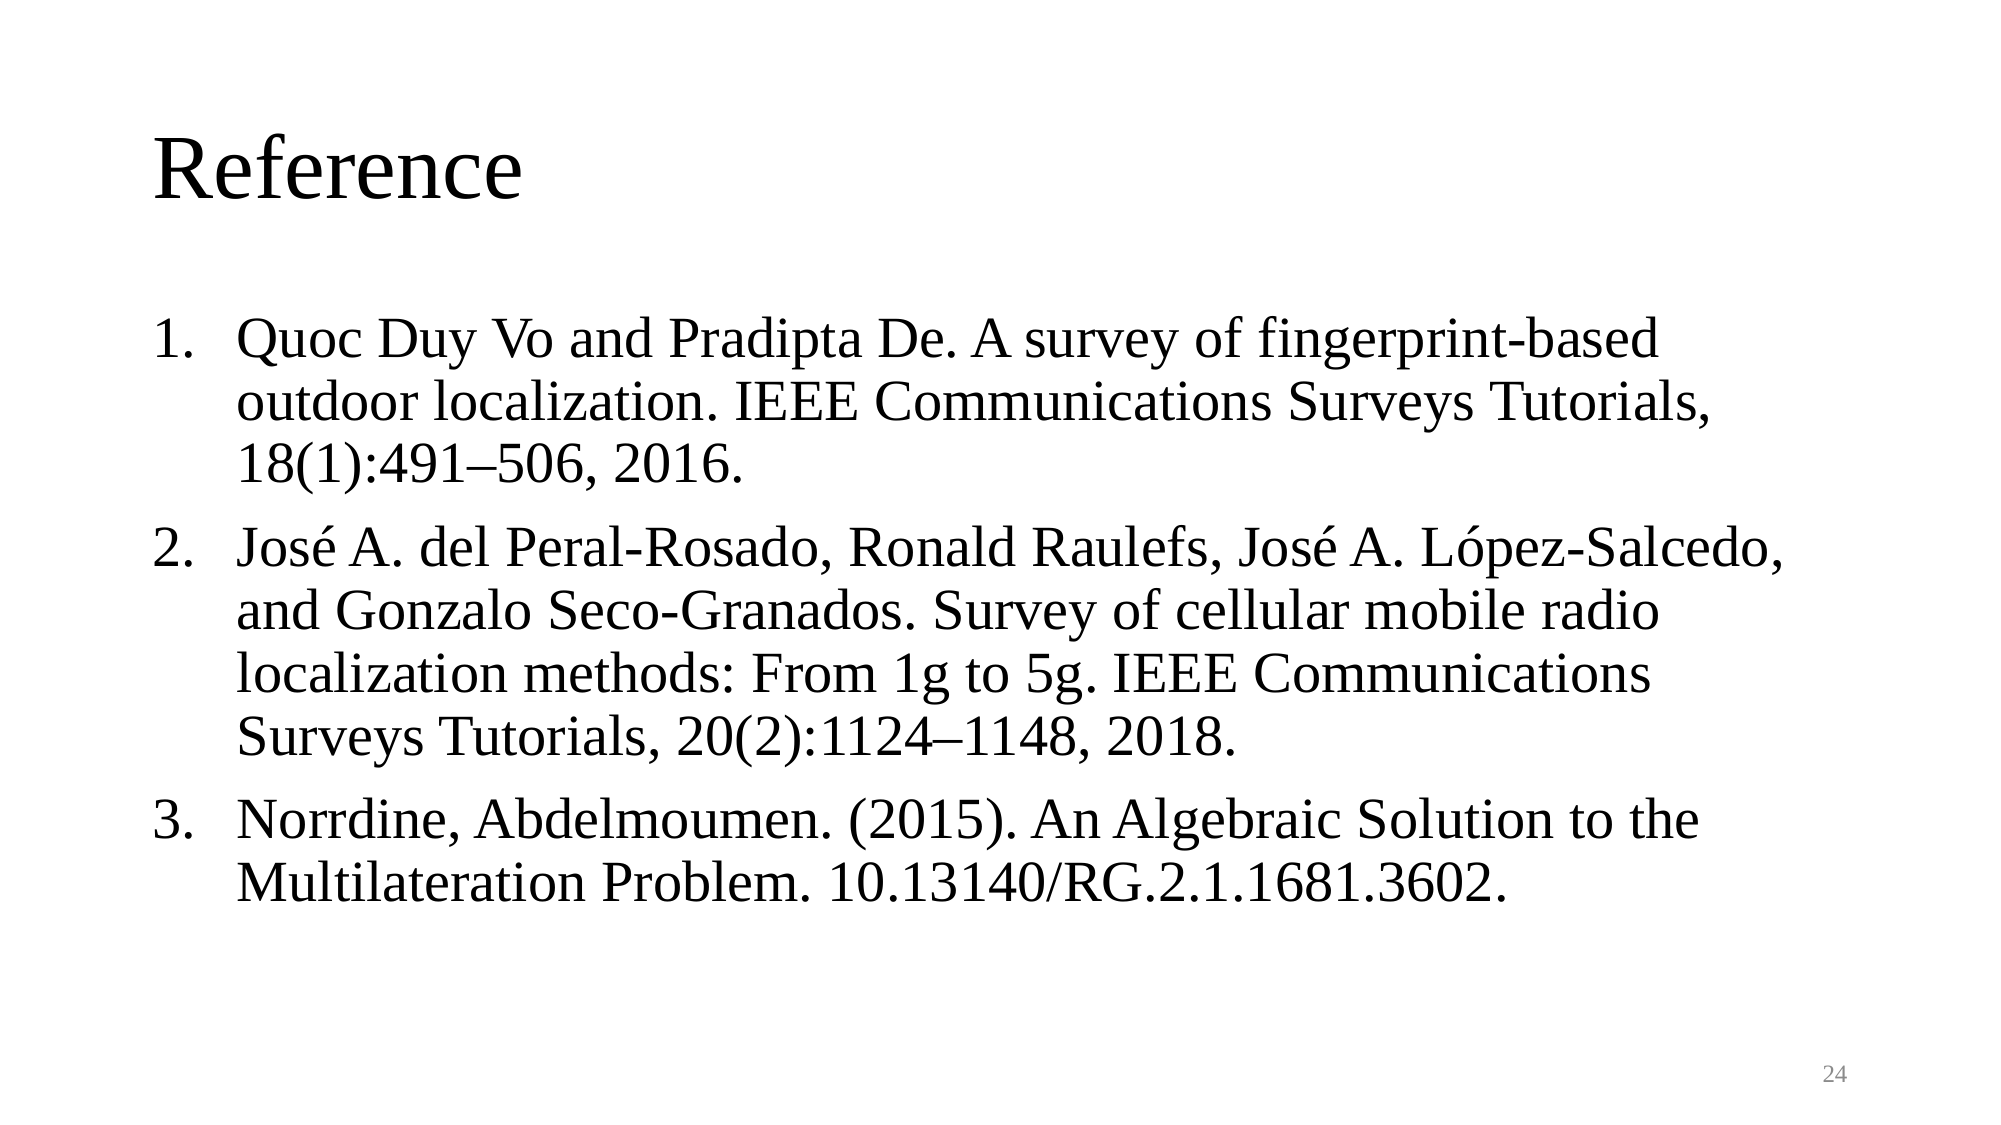

# Reference
Quoc Duy Vo and Pradipta De. A survey of fingerprint-based outdoor localization. IEEE Communications Surveys Tutorials, 18(1):491–506, 2016.
José A. del Peral-Rosado, Ronald Raulefs, José A. López-Salcedo, and Gonzalo Seco-Granados. Survey of cellular mobile radio localization methods: From 1g to 5g. IEEE Communications Surveys Tutorials, 20(2):1124–1148, 2018.
Norrdine, Abdelmoumen. (2015). An Algebraic Solution to the Multilateration Problem. 10.13140/RG.2.1.1681.3602.
24